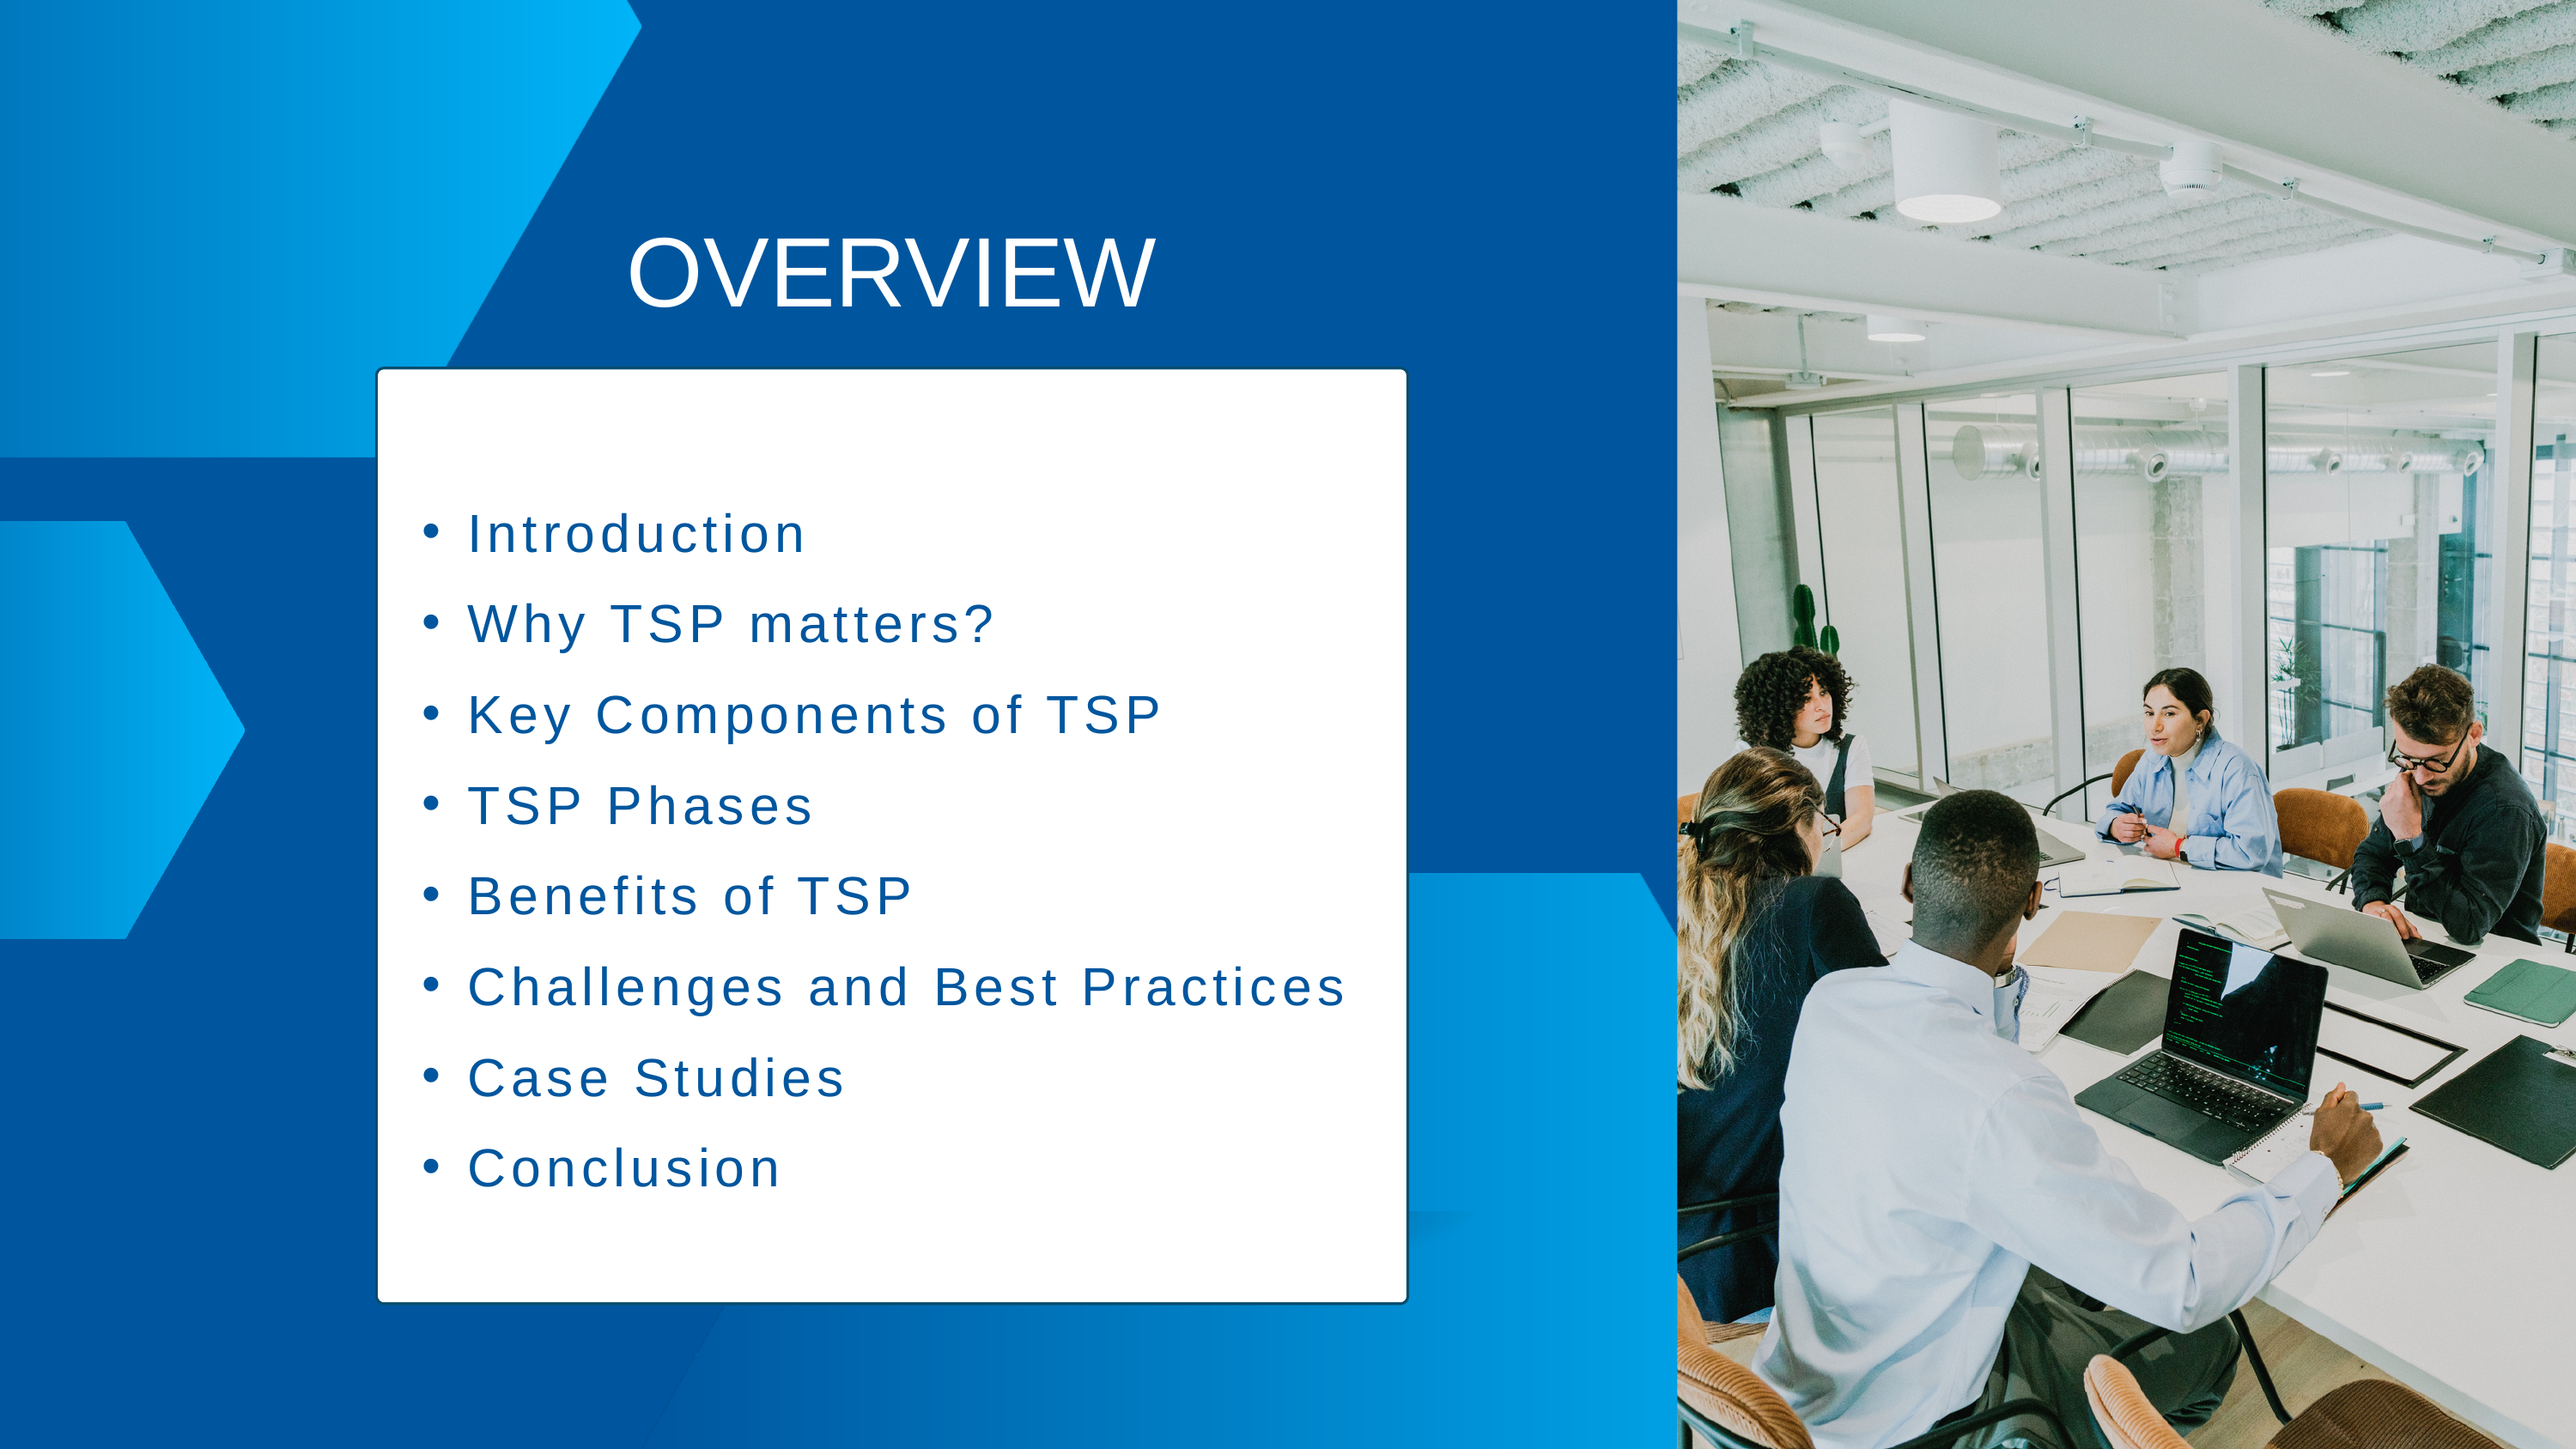

OVERVIEW

Introduction
Why TSP matters?
Key Components of TSP
TSP Phases
Benefits of TSP
Challenges and Best Practices
Case Studies
Conclusion